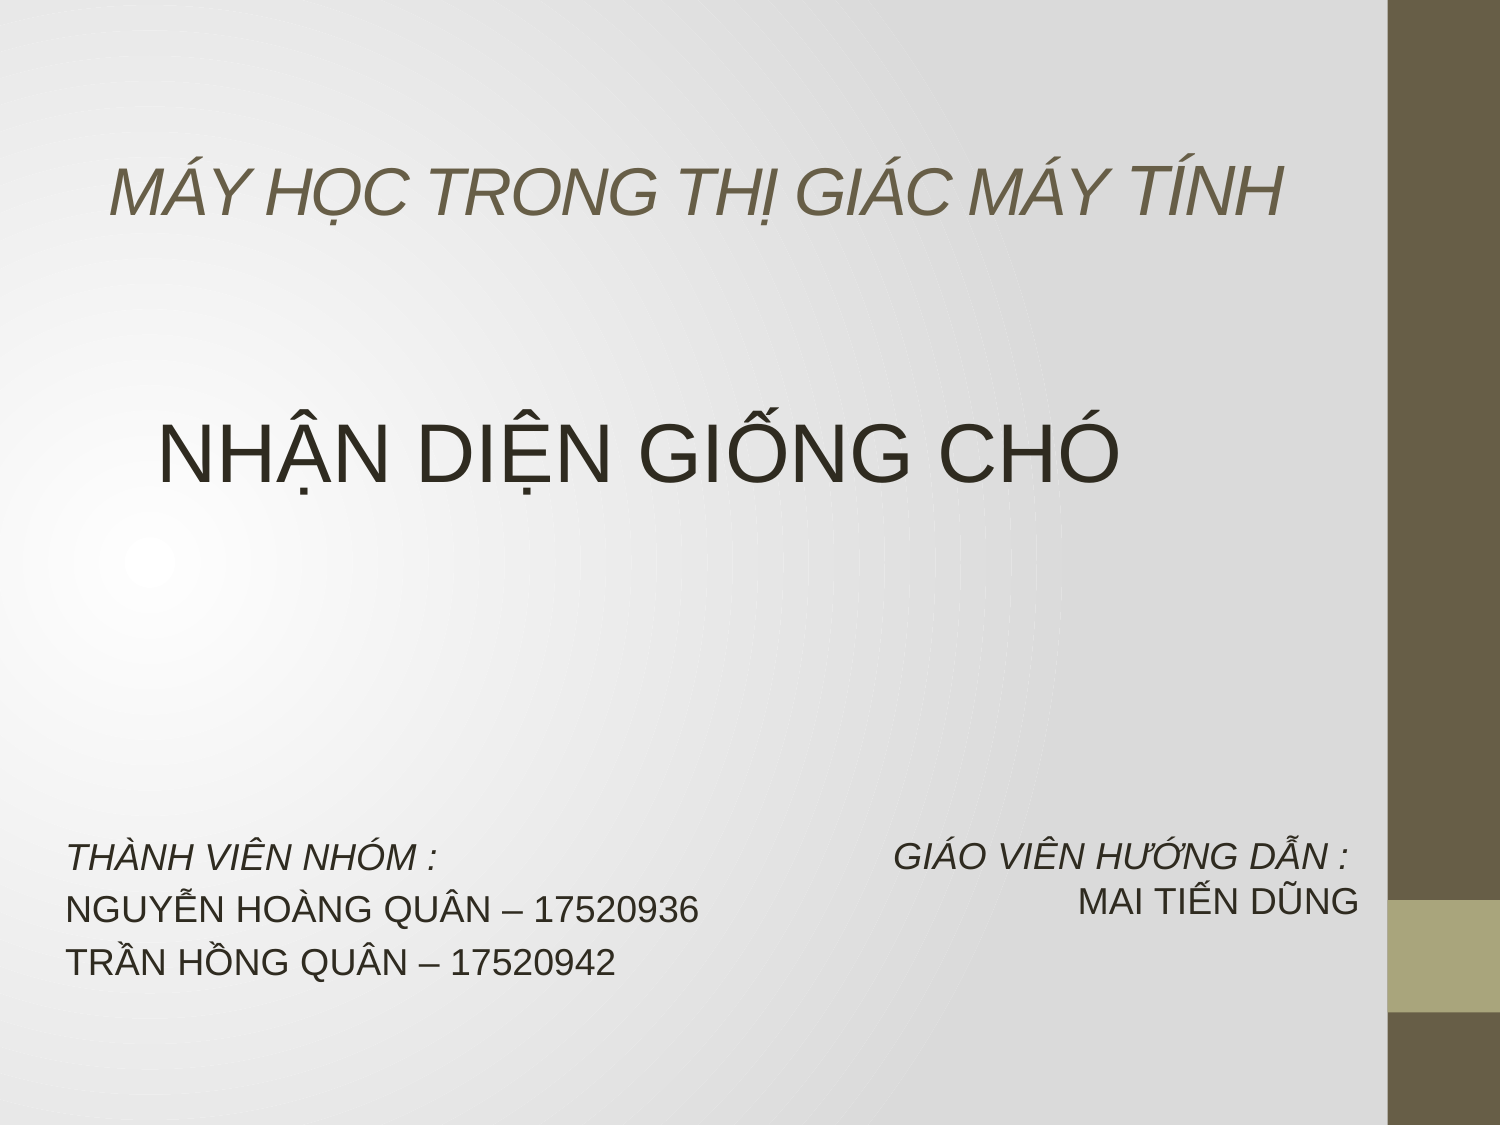

# MÁY HỌC TRONG THỊ GIÁC MÁY TÍNH
NHẬN DIỆN GIỐNG CHÓ
THÀNH VIÊN NHÓM :
NGUYỄN HOÀNG QUÂN – 17520936
TRẦN HỒNG QUÂN – 17520942
GIÁO VIÊN HƯỚNG DẪN :
MAI TIẾN DŨNG